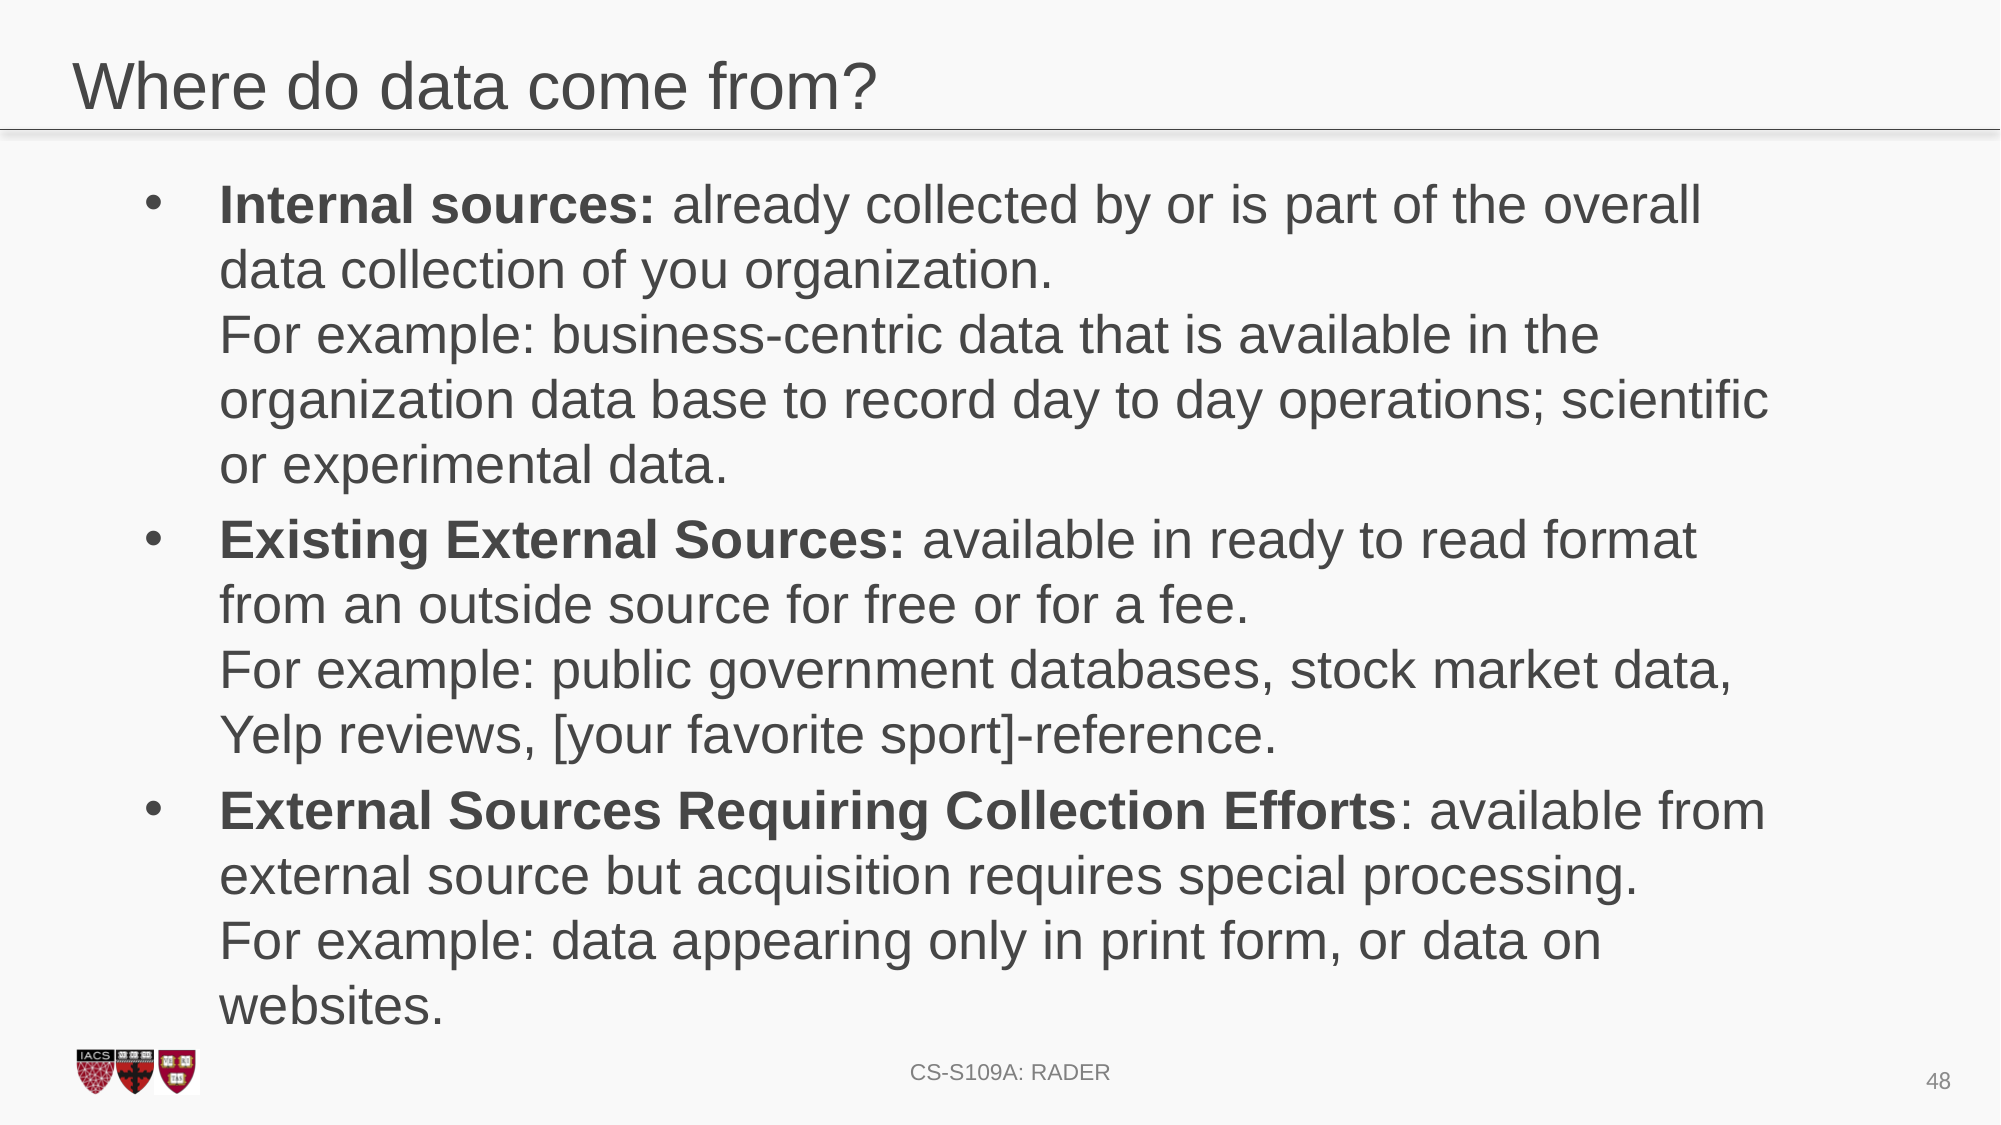

# Where do data come from?
Internal sources: already collected by or is part of the overall data collection of you organization.
For example: business-centric data that is available in the organization data base to record day to day operations; scientific or experimental data.
Existing External Sources: available in ready to read format from an outside source for free or for a fee.
For example: public government databases, stock market data, Yelp reviews, [your favorite sport]-reference.
External Sources Requiring Collection Efforts: available from external source but acquisition requires special processing.
For example: data appearing only in print form, or data on websites.
48